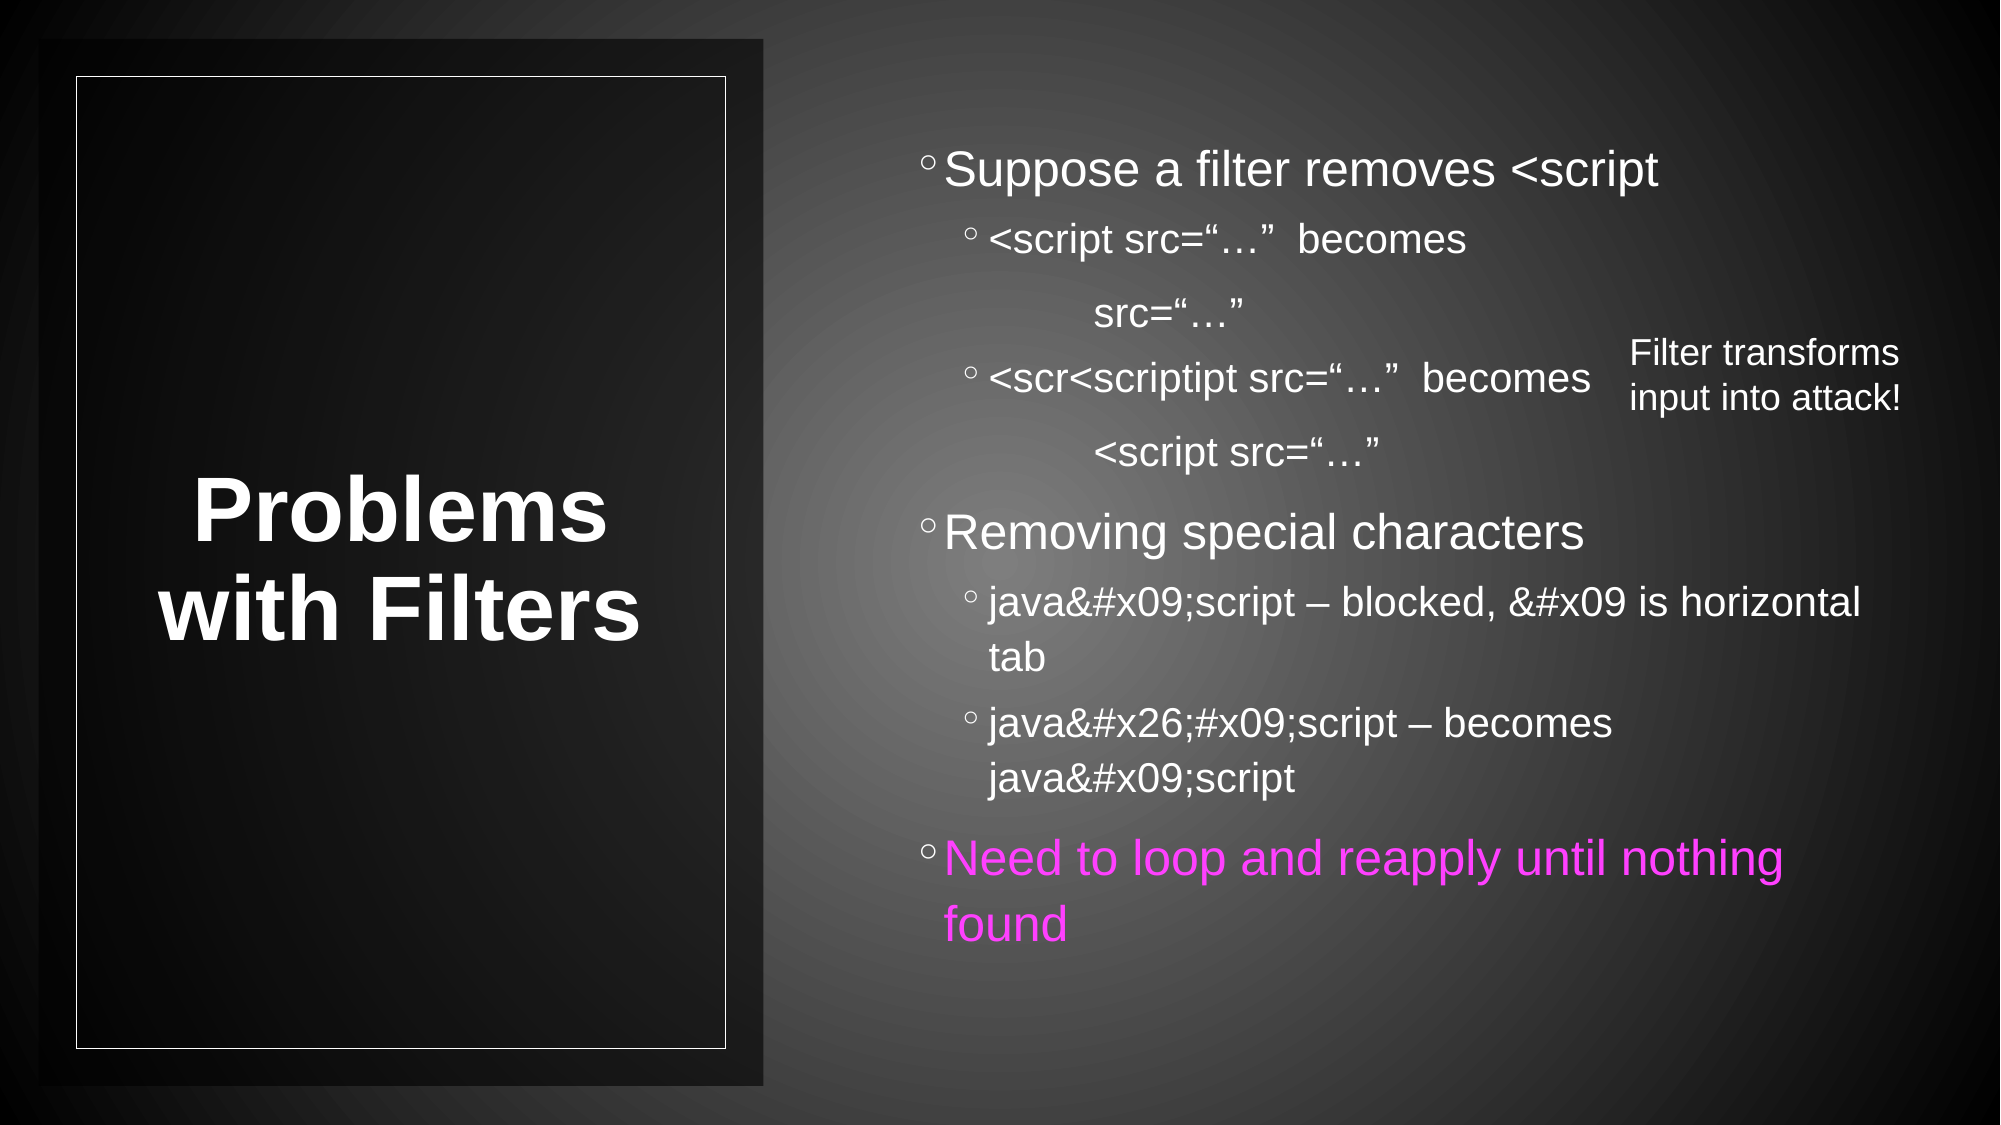

Suppose a filter removes <script
<script src=“…”  becomes
    	src=“…”
<scr<scriptipt src=“…”  becomes
		<script src=“…”
Removing special characters
java&#x09;script – blocked, &#x09 is horizontal tab
java&#x26;#x09;script – becomes java&#x09;script
Need to loop and reapply until nothing found
# Problems with Filters
Filter transforms input into attack!